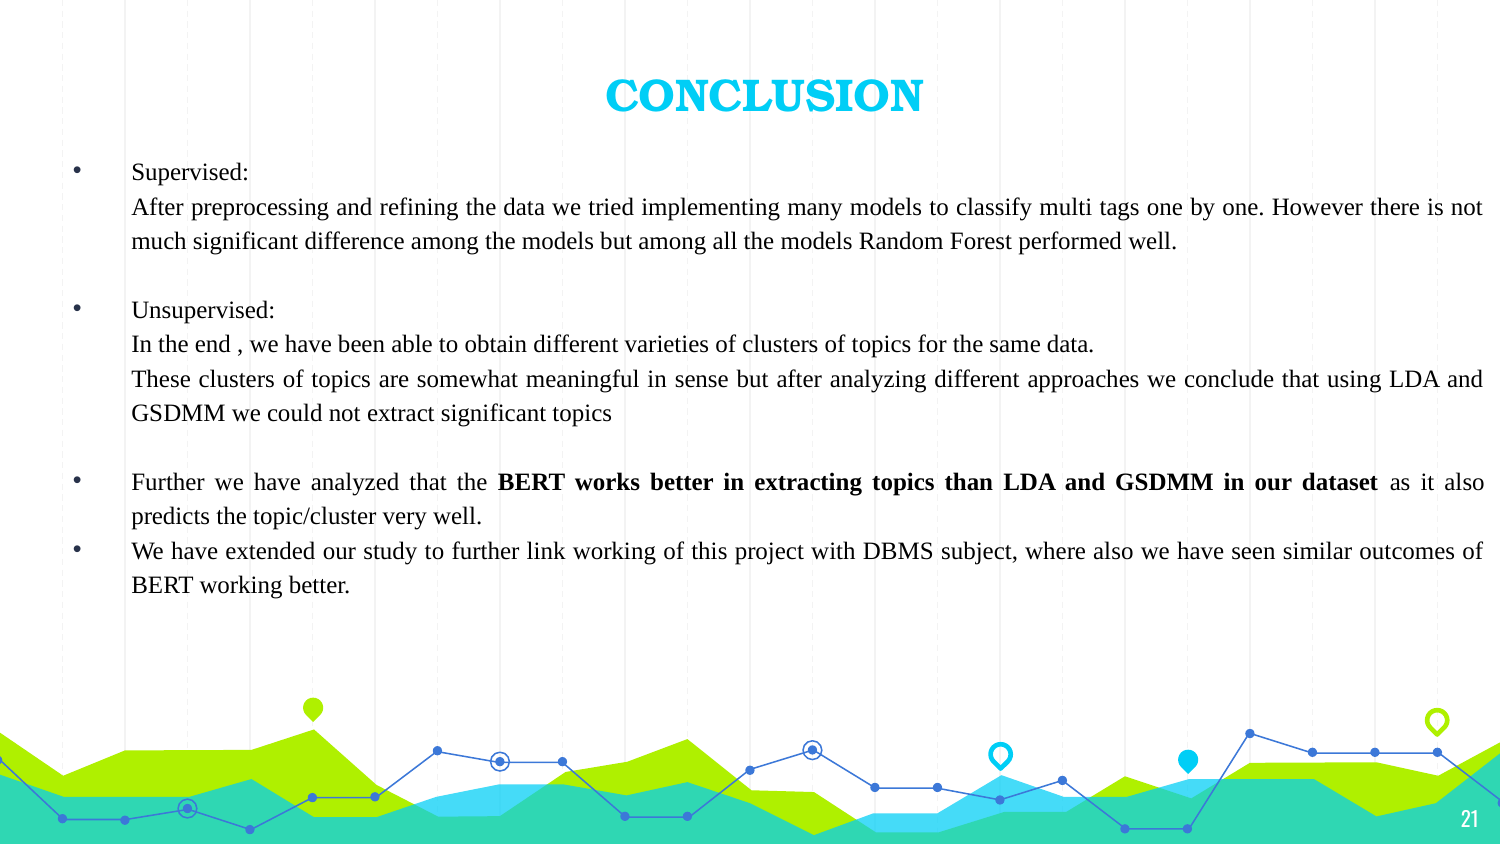

CONCLUSION
Supervised:
After preprocessing and refining the data we tried implementing many models to classify multi tags one by one. However there is not much significant difference among the models but among all the models Random Forest performed well.

Unsupervised:
In the end , we have been able to obtain different varieties of clusters of topics for the same data.
These clusters of topics are somewhat meaningful in sense but after analyzing different approaches we conclude that using LDA and GSDMM we could not extract significant topics

Further we have analyzed that the BERT works better in extracting topics than LDA and GSDMM in our dataset as it also predicts the topic/cluster very well.
We have extended our study to further link working of this project with DBMS subject, where also we have seen similar outcomes of BERT working better.

21